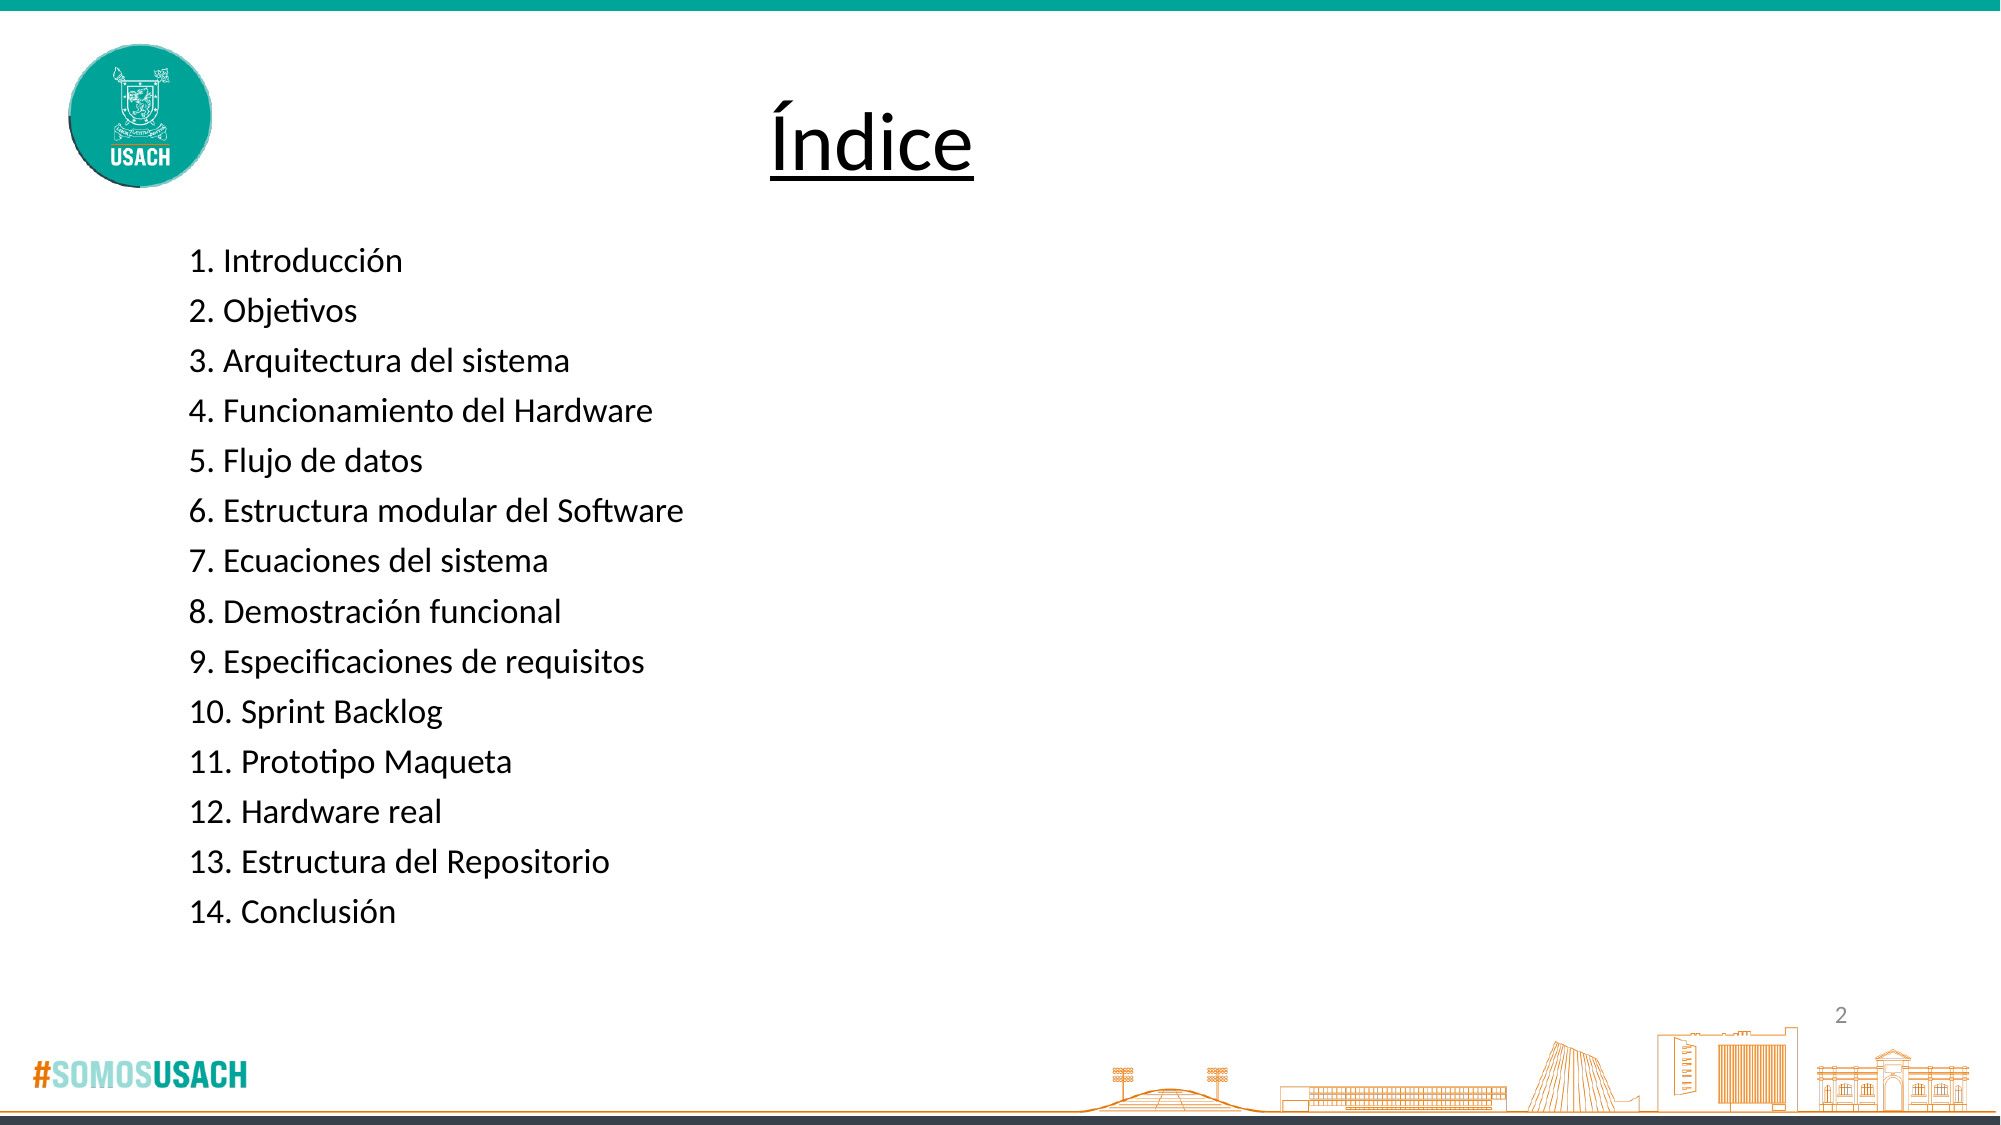

# Índice
1. Introducción
2. Objetivos
3. Arquitectura del sistema
4. Funcionamiento del Hardware
5. Flujo de datos
6. Estructura modular del Software
7. Ecuaciones del sistema
8. Demostración funcional
9. Especificaciones de requisitos
10. Sprint Backlog
11. Prototipo Maqueta
12. Hardware real
13. Estructura del Repositorio
14. Conclusión
2